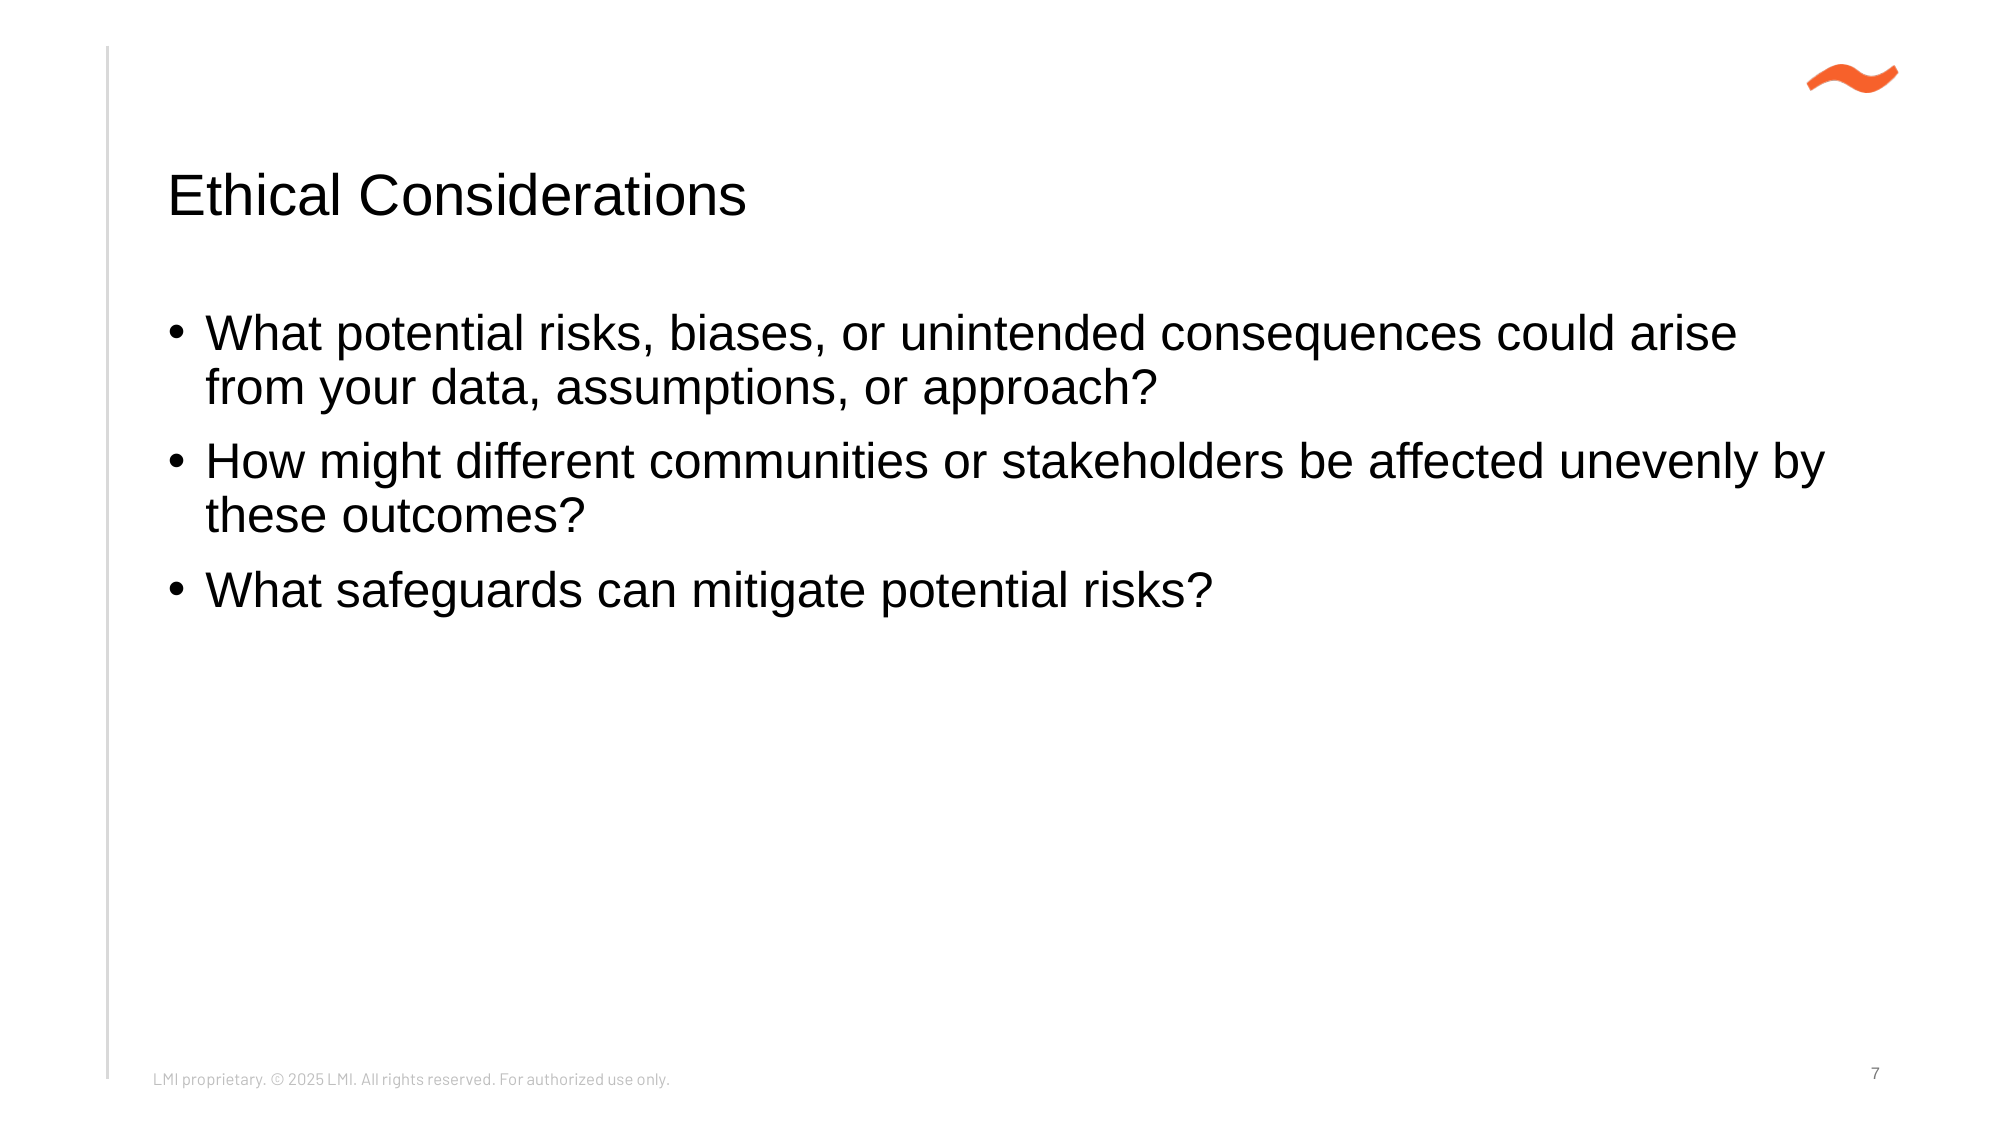

# Ethical Considerations
What potential risks, biases, or unintended consequences could arise from your data, assumptions, or approach?
How might different communities or stakeholders be affected unevenly by these outcomes?
What safeguards can mitigate potential risks?

7